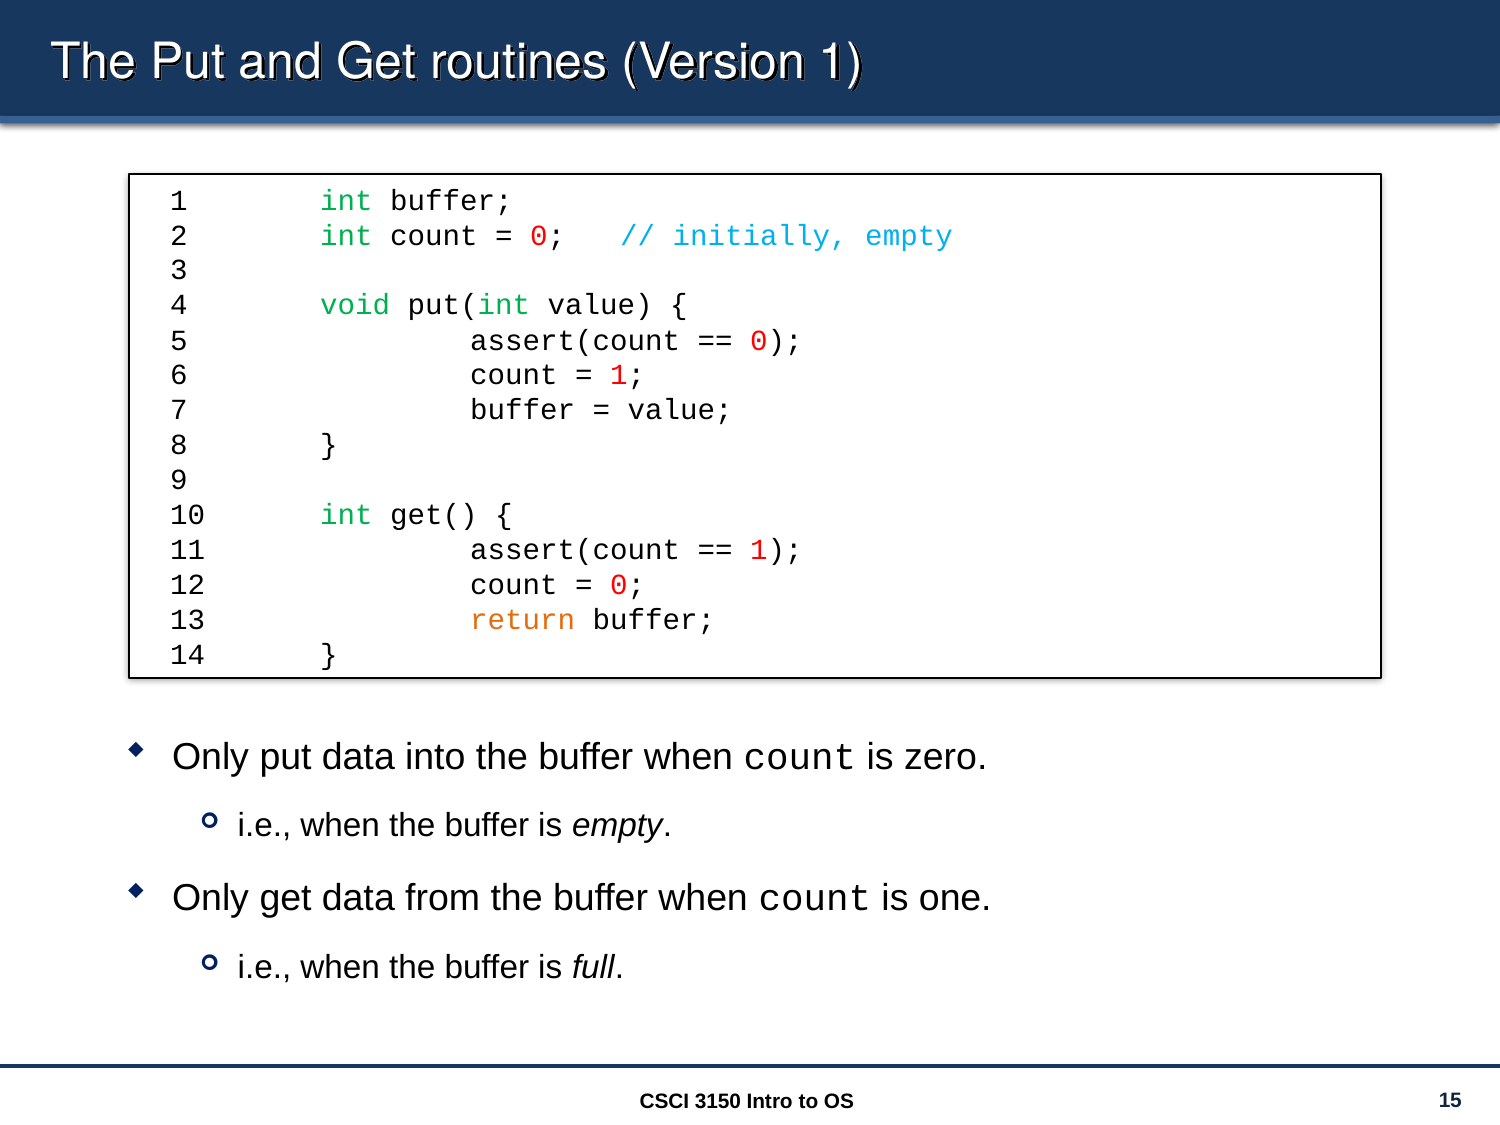

# The Put and Get routines (Version 1)

Only put data into the buffer when count is zero.
i.e., when the buffer is empty.
Only get data from the buffer when count is one.
i.e., when the buffer is full.
1 	int buffer;
2 	int count = 0; 	// initially, empty
3
4 	void put(int value) {
5 		assert(count == 0);
6 		count = 1;
7 		buffer = value;
8 	}
9
10 	int get() {
11 		assert(count == 1);
12 		count = 0;
13 		return buffer;
14 	}
CSCI 3150 Intro to OS
15